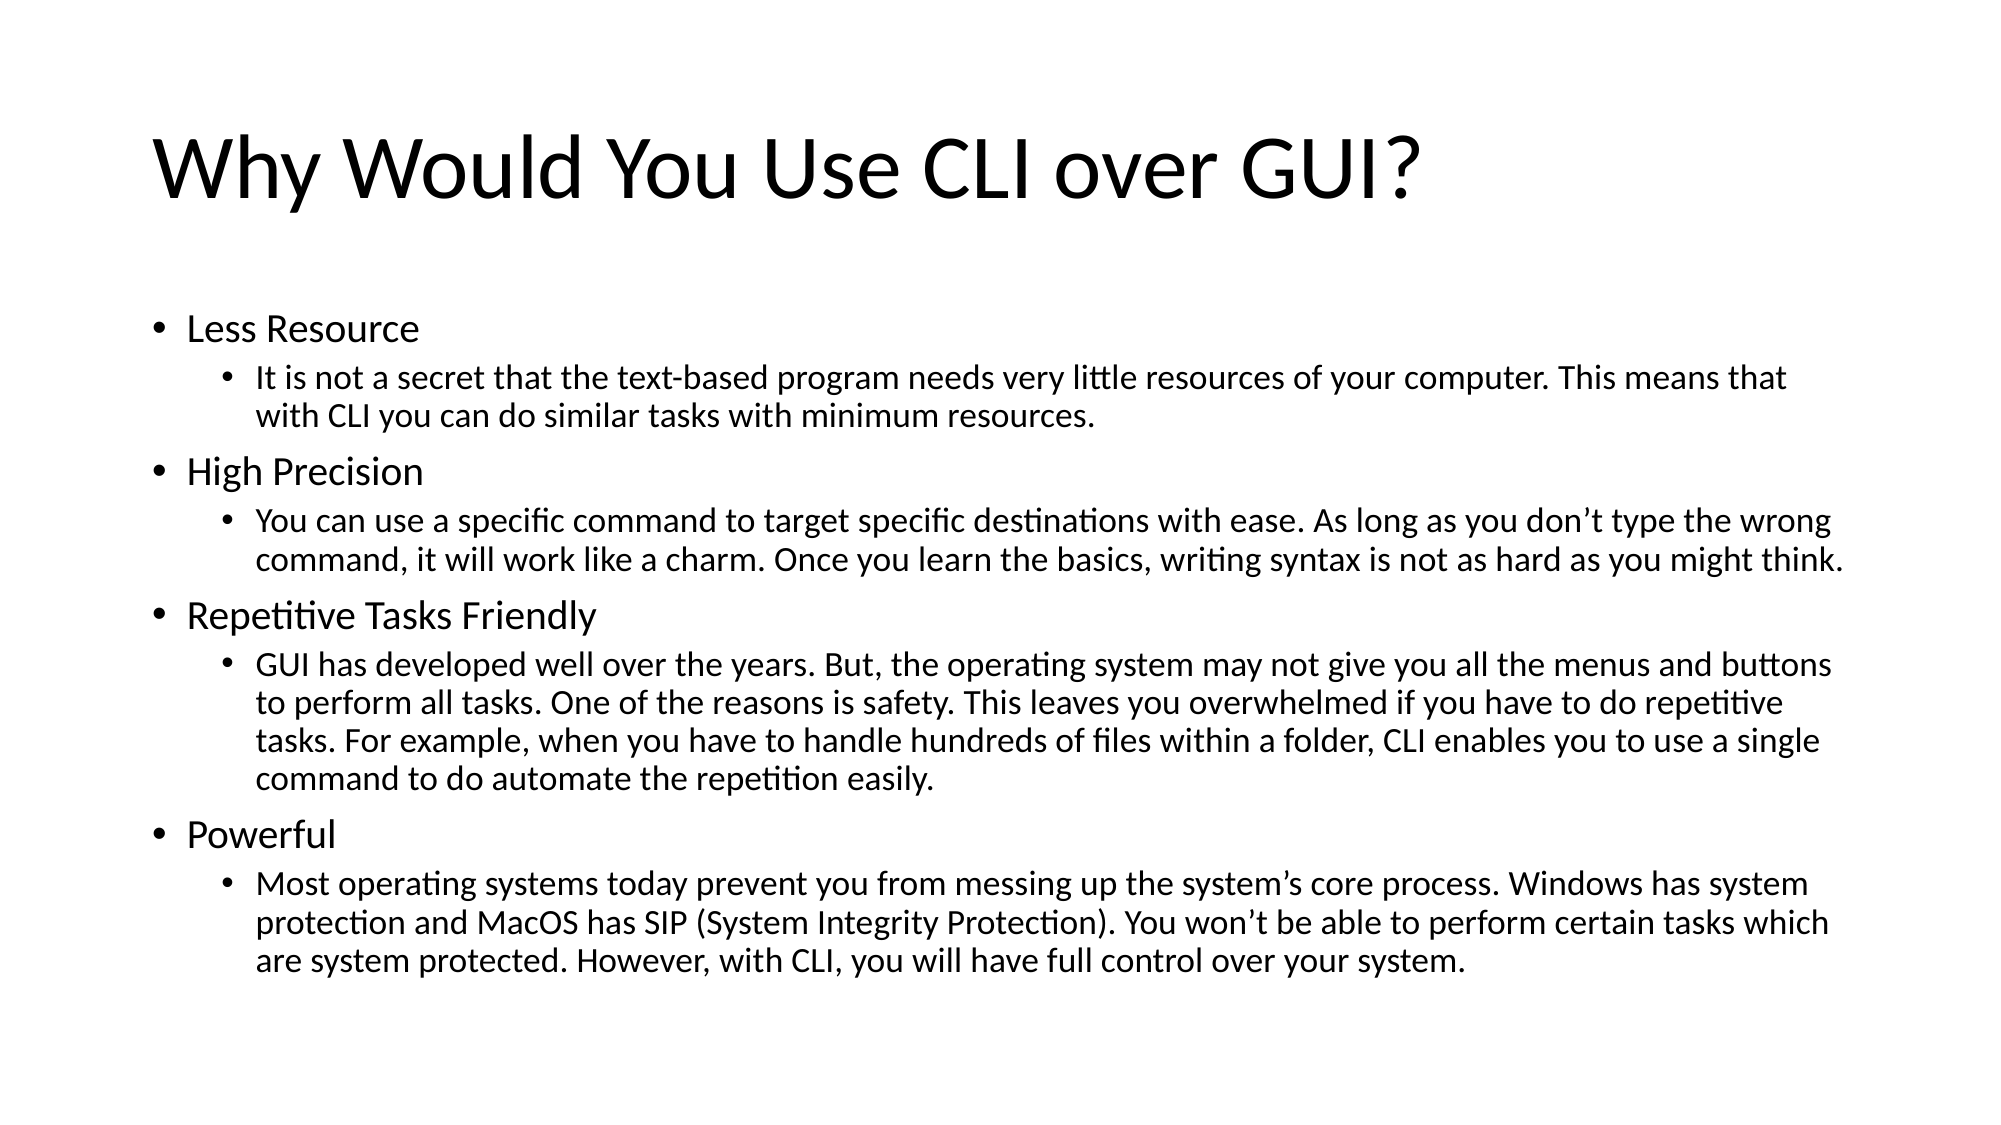

# Why Would You Use CLI over GUI?
Less Resource
It is not a secret that the text-based program needs very little resources of your computer. This means that with CLI you can do similar tasks with minimum resources.
High Precision
You can use a specific command to target specific destinations with ease. As long as you don’t type the wrong command, it will work like a charm. Once you learn the basics, writing syntax is not as hard as you might think.
Repetitive Tasks Friendly
GUI has developed well over the years. But, the operating system may not give you all the menus and buttons to perform all tasks. One of the reasons is safety. This leaves you overwhelmed if you have to do repetitive tasks. For example, when you have to handle hundreds of files within a folder, CLI enables you to use a single command to do automate the repetition easily.
Powerful
Most operating systems today prevent you from messing up the system’s core process. Windows has system protection and MacOS has SIP (System Integrity Protection). You won’t be able to perform certain tasks which are system protected. However, with CLI, you will have full control over your system.